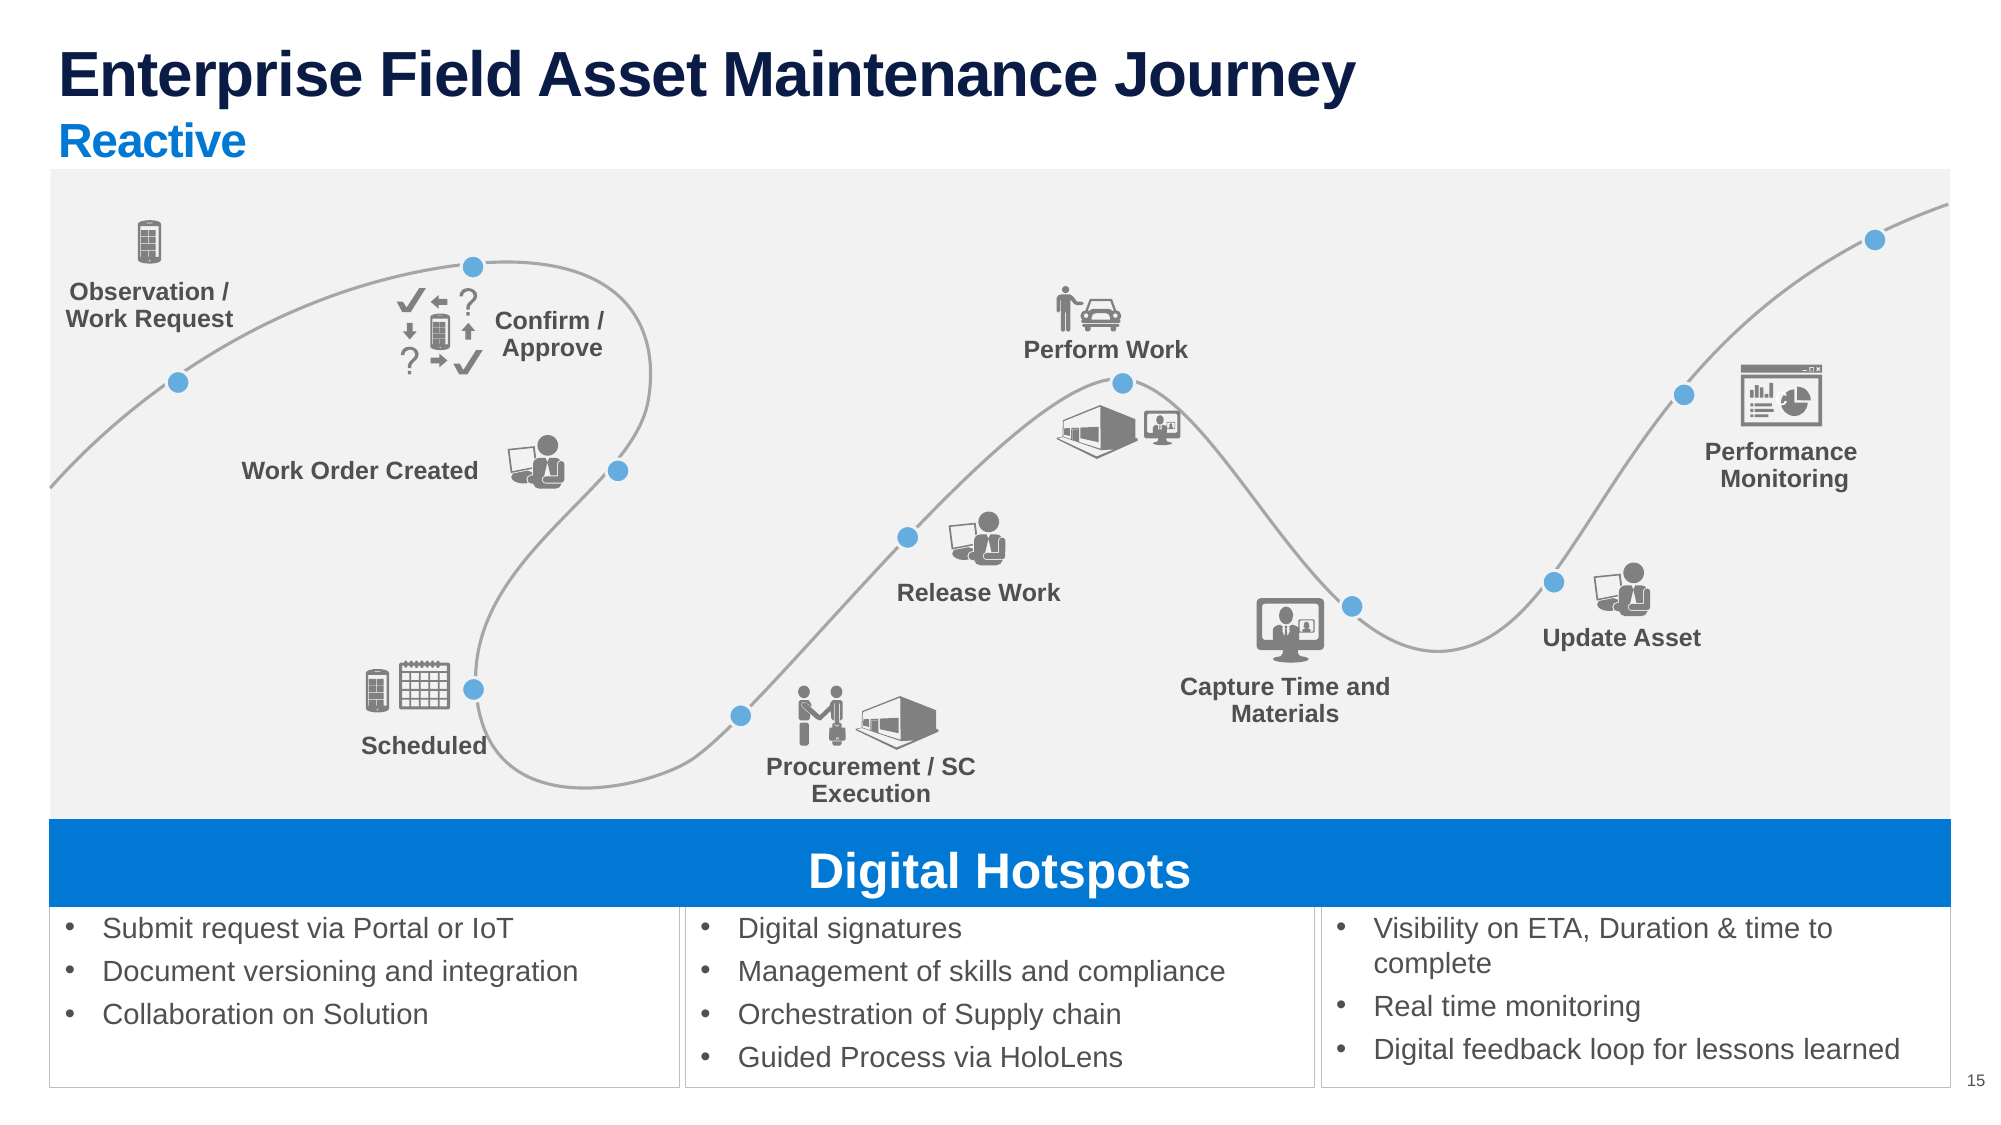

Enterprise Field Asset Maintenance Journey
Reactive

Observation / Work Request

Confirm /
 Approve
Perform Work
c

Performance
Monitoring
Work Order Created

Release Work

Update Asset

Capture Time and Materials

Scheduled
Procurement / SC Execution
Digital Hotspots
Submit request via Portal or IoT
Document versioning and integration
Collaboration on Solution
Digital signatures
Management of skills and compliance
Orchestration of Supply chain
Guided Process via HoloLens
Visibility on ETA, Duration & time to complete
Real time monitoring
Digital feedback loop for lessons learned

15